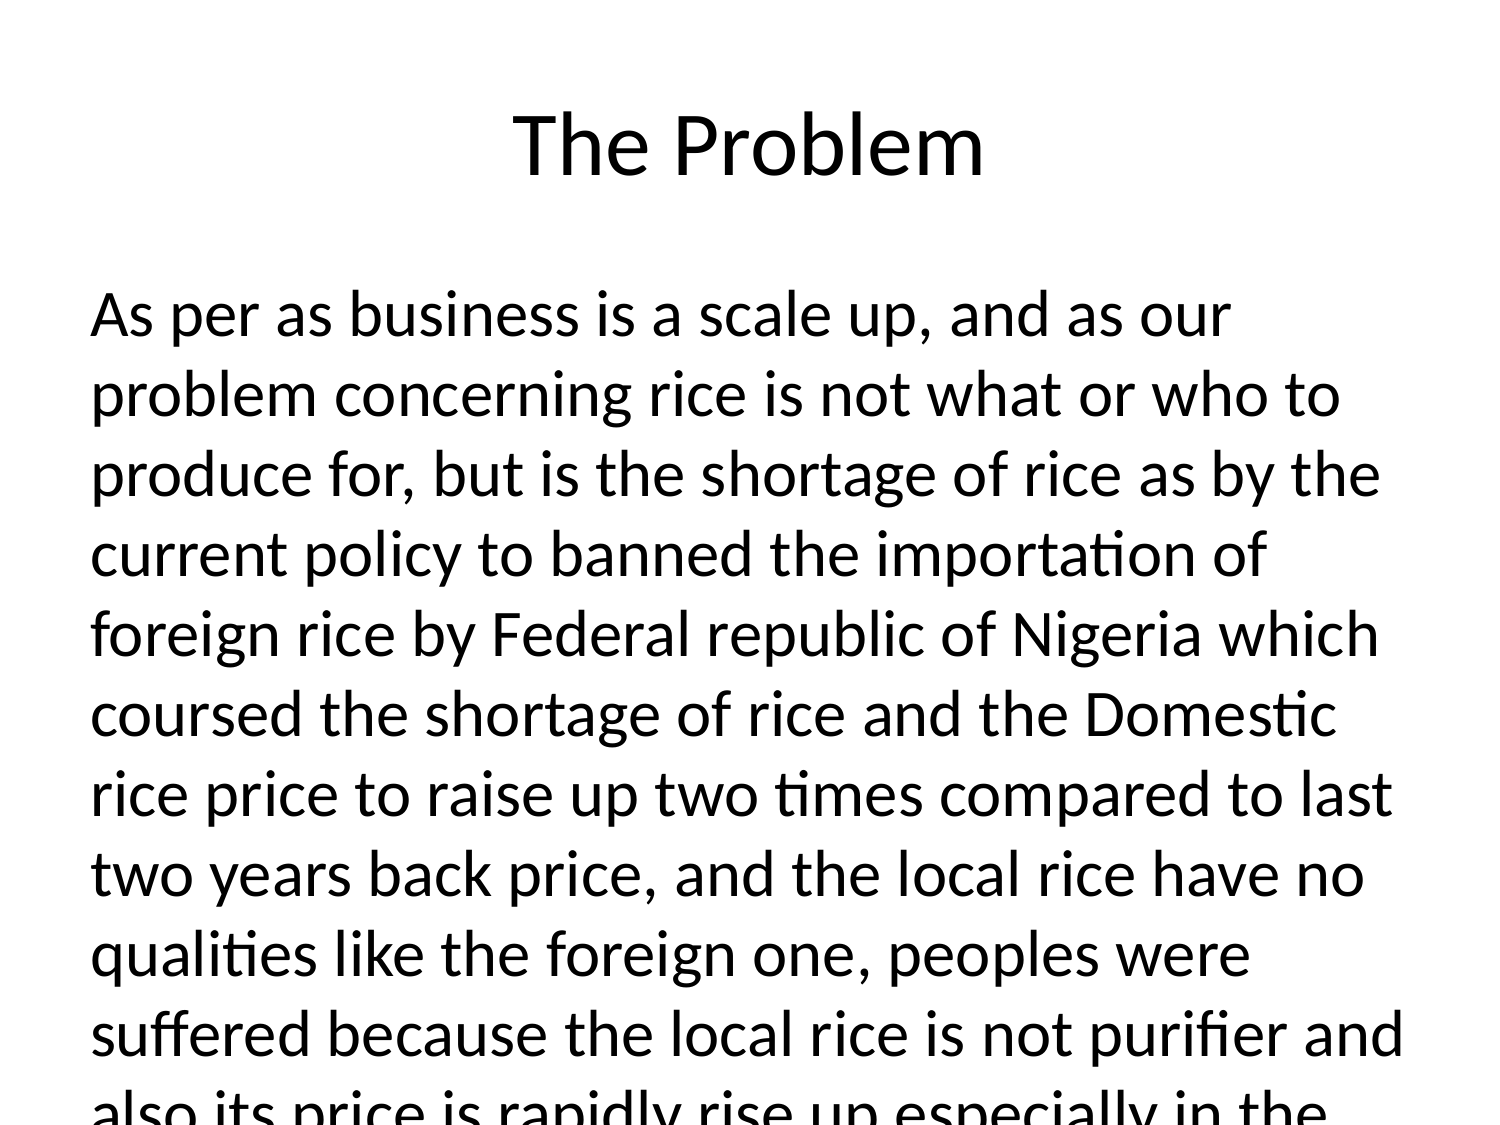

# The Problem
As per as business is a scale up, and as our problem concerning rice is not what or who to produce for, but is the shortage of rice as by the current policy to banned the importation of foreign rice by Federal republic of Nigeria which coursed the shortage of rice and the Domestic rice price to raise up two times compared to last two years back price, and the local rice have no qualities like the foreign one, peoples were suffered because the local rice is not purifier and also its price is rapidly rise up especially in the rainy season.